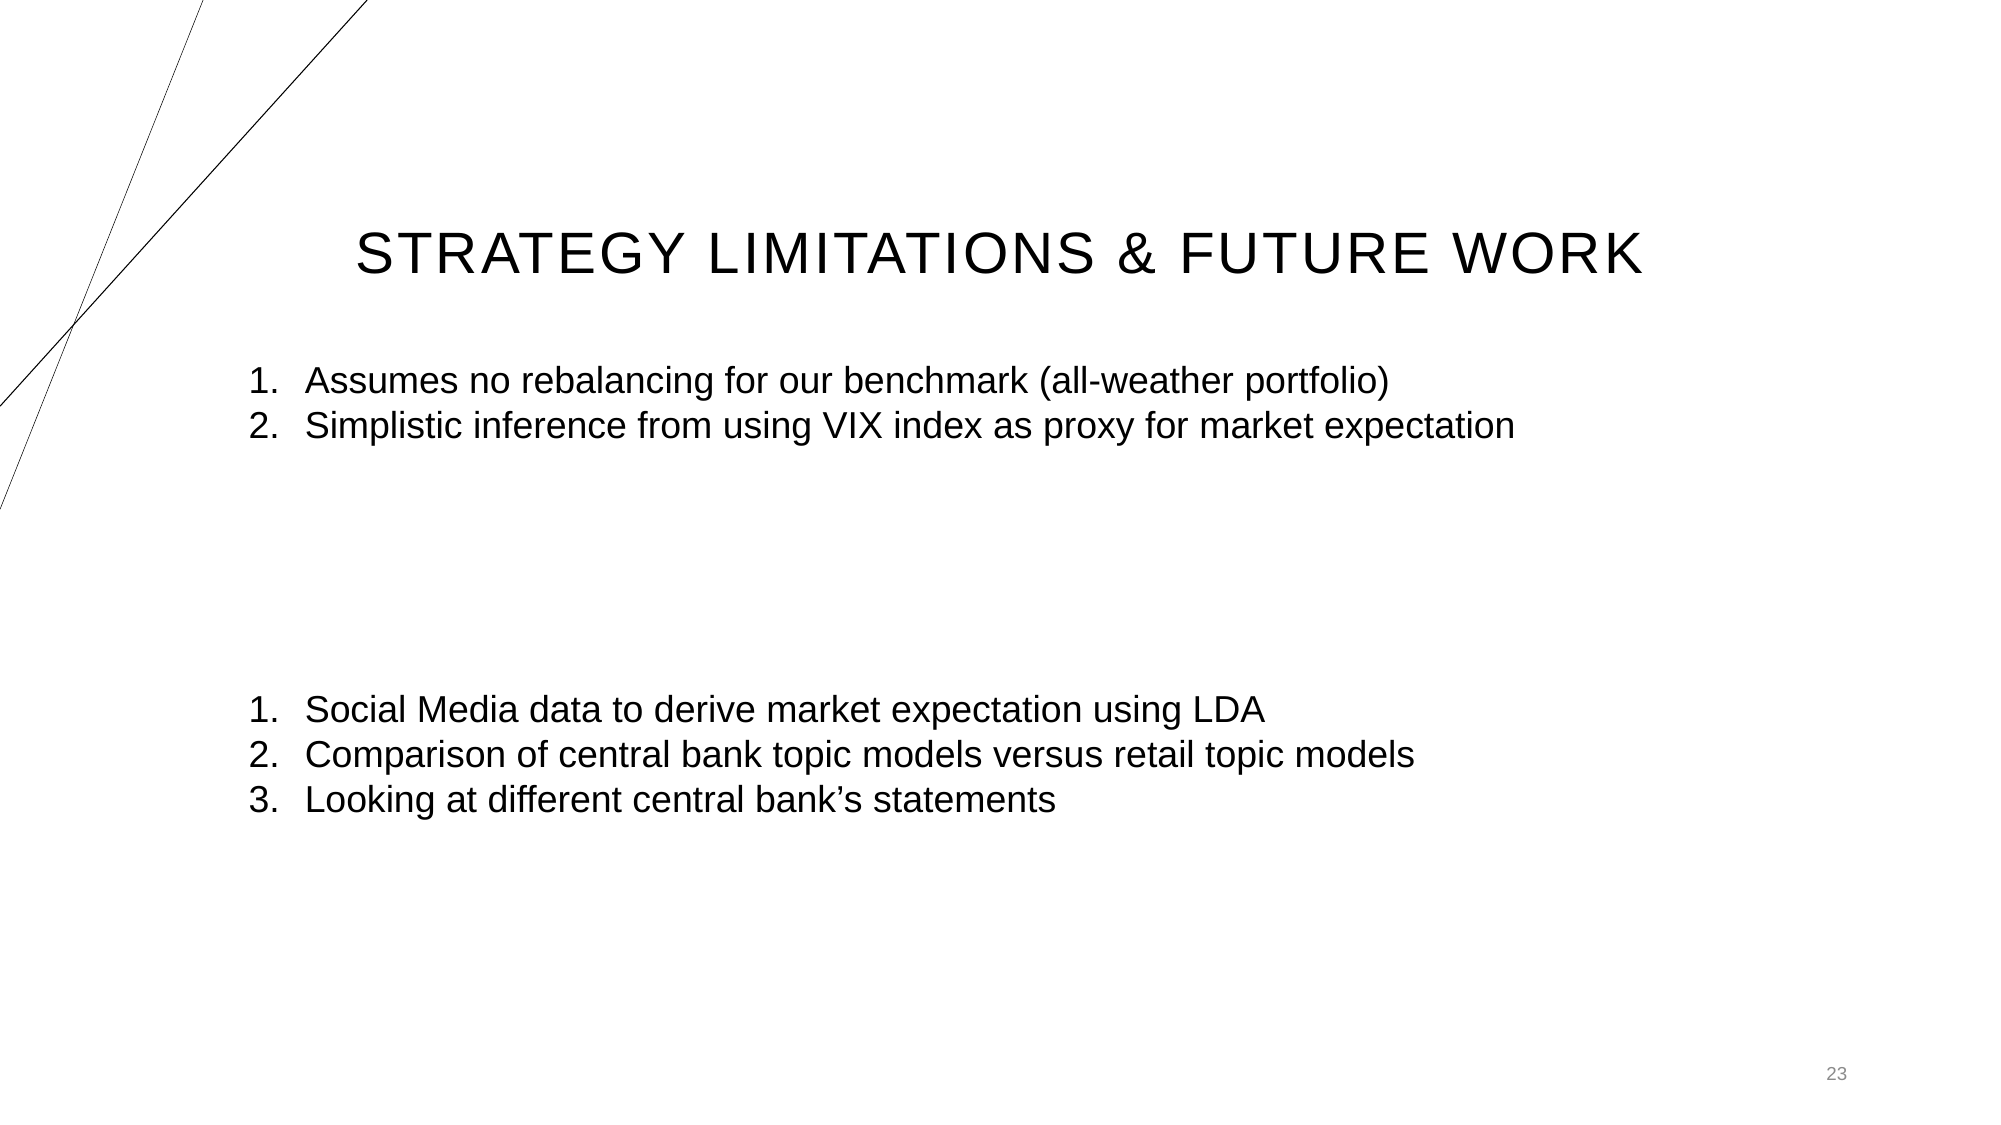

# Strategy Limitations & Future WORK
Assumes no rebalancing for our benchmark (all-weather portfolio)
Simplistic inference from using VIX index as proxy for market expectation

Social Media data to derive market expectation using LDA
Comparison of central bank topic models versus retail topic models
Looking at different central bank’s statements

23